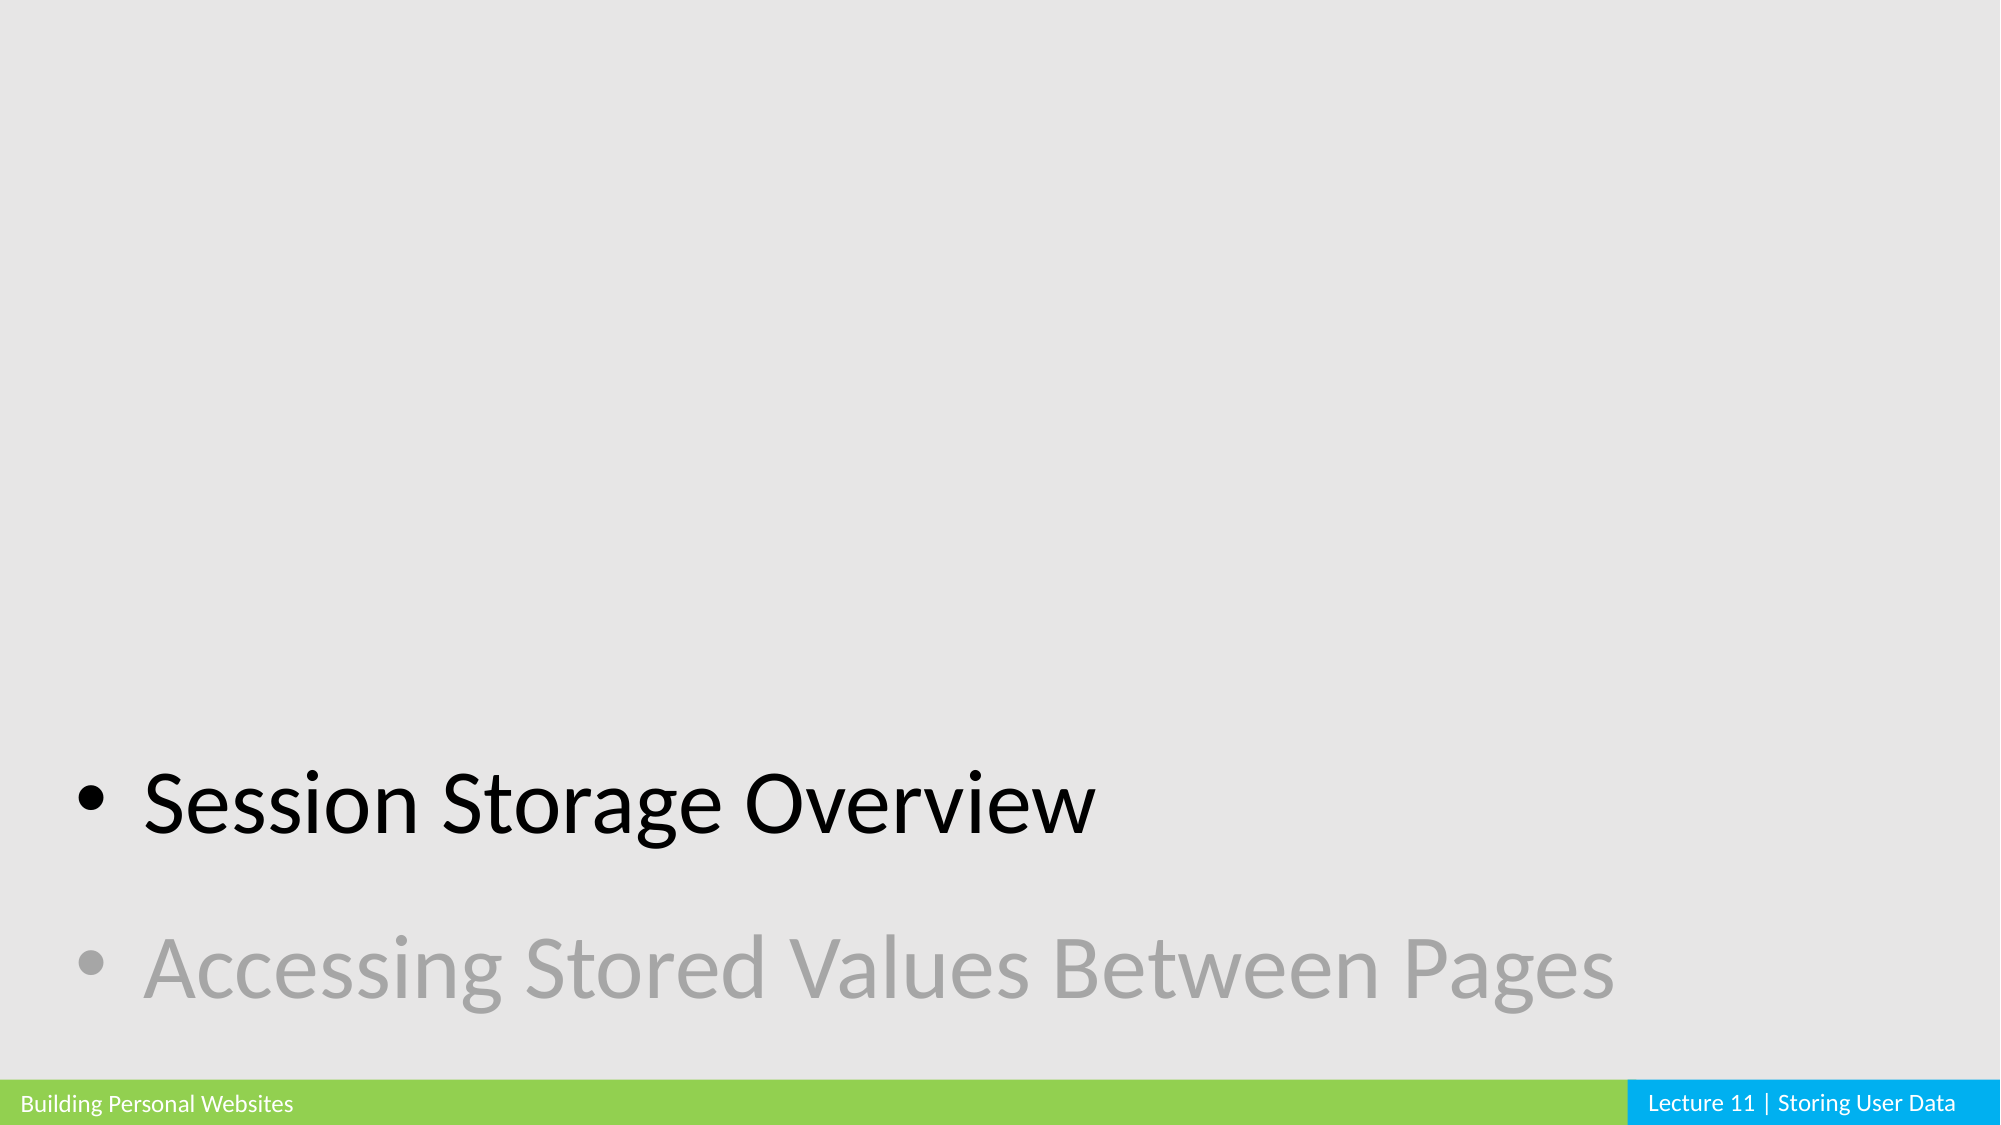

Session Storage Overview
 Accessing Stored Values Between Pages
Lecture 11 | Storing User Data

Building Personal Websites